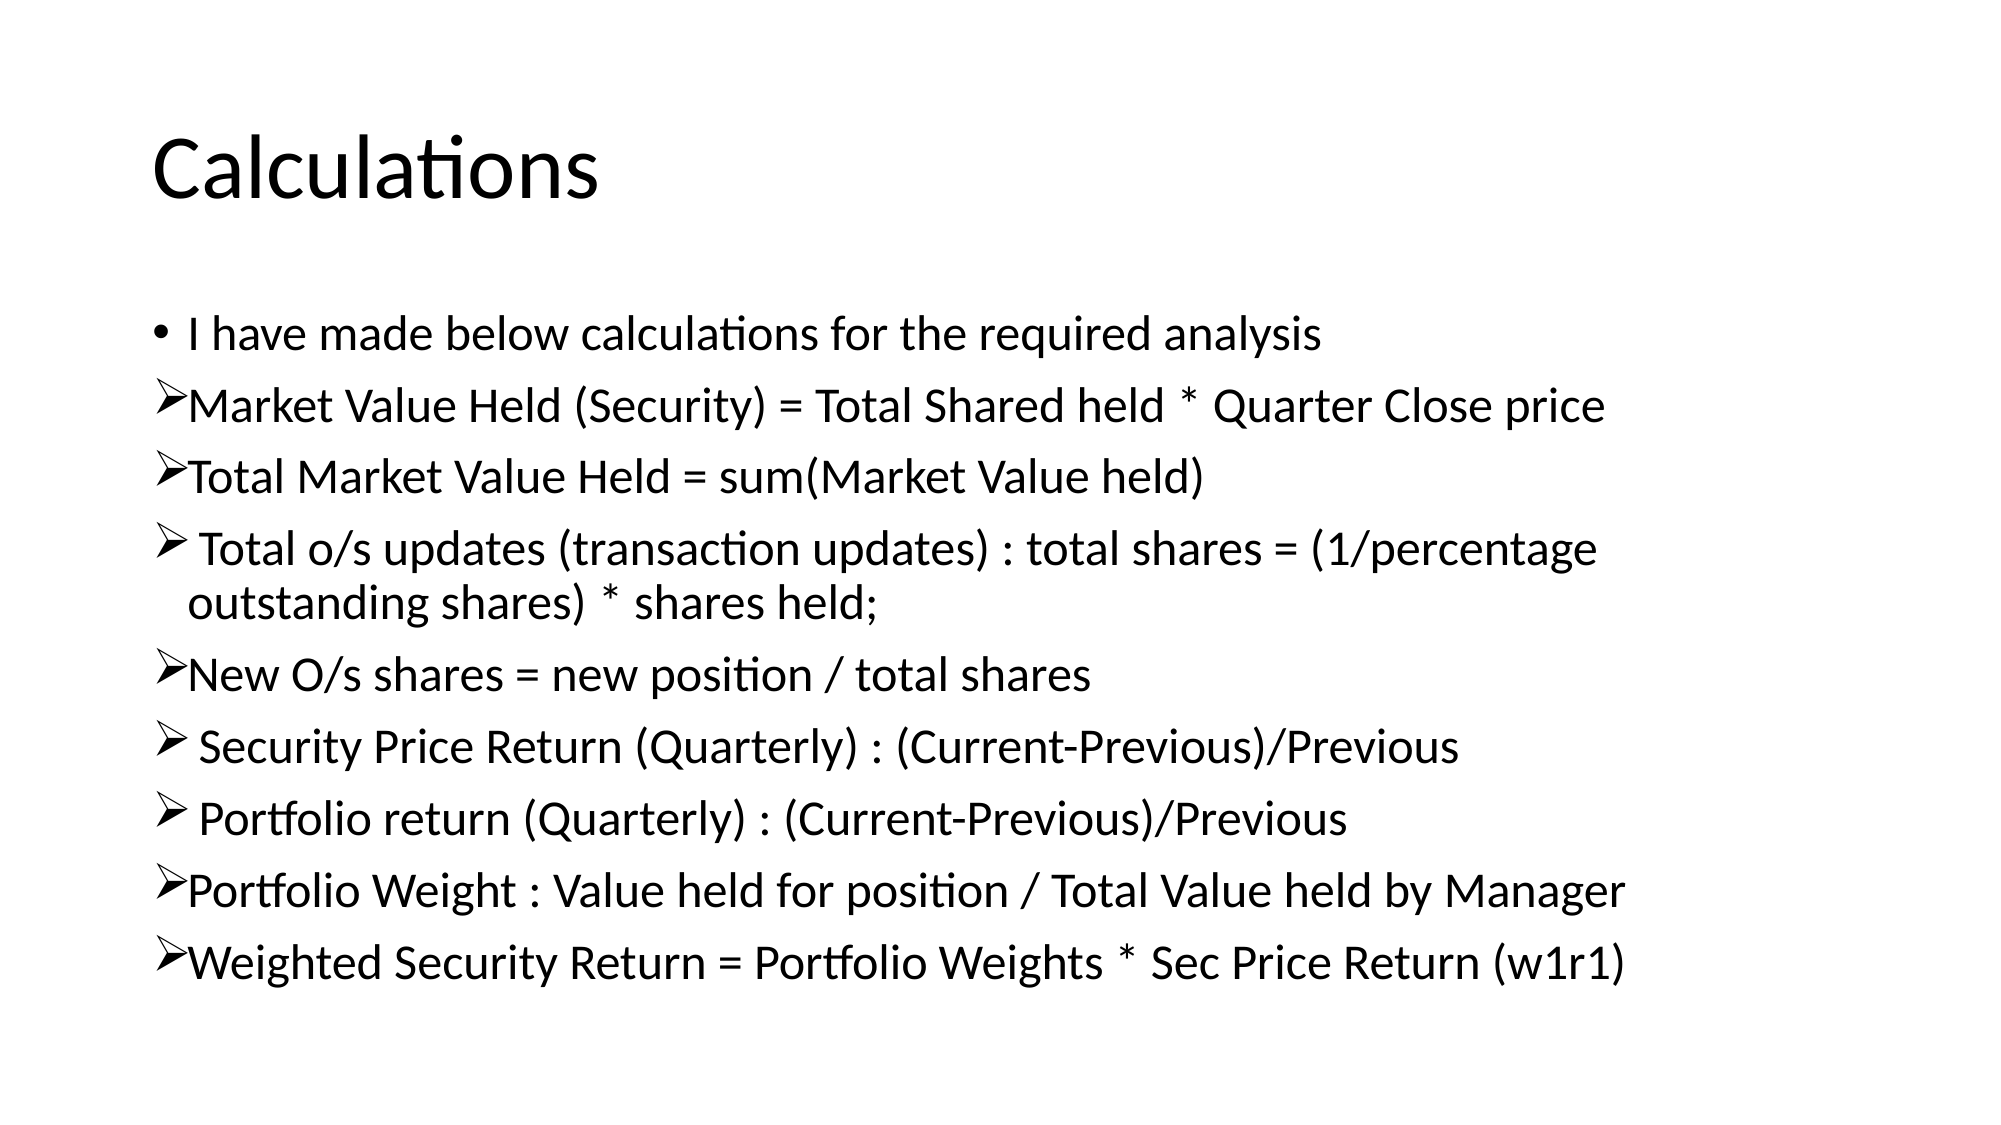

# Calculations
I have made below calculations for the required analysis
Market Value Held (Security) = Total Shared held * Quarter Close price
Total Market Value Held = sum(Market Value held)
 Total o/s updates (transaction updates) : total shares = (1/percentage outstanding shares) * shares held;
New O/s shares = new position / total shares
 Security Price Return (Quarterly) : (Current-Previous)/Previous
 Portfolio return (Quarterly) : (Current-Previous)/Previous
Portfolio Weight : Value held for position / Total Value held by Manager
Weighted Security Return = Portfolio Weights * Sec Price Return (w1r1)